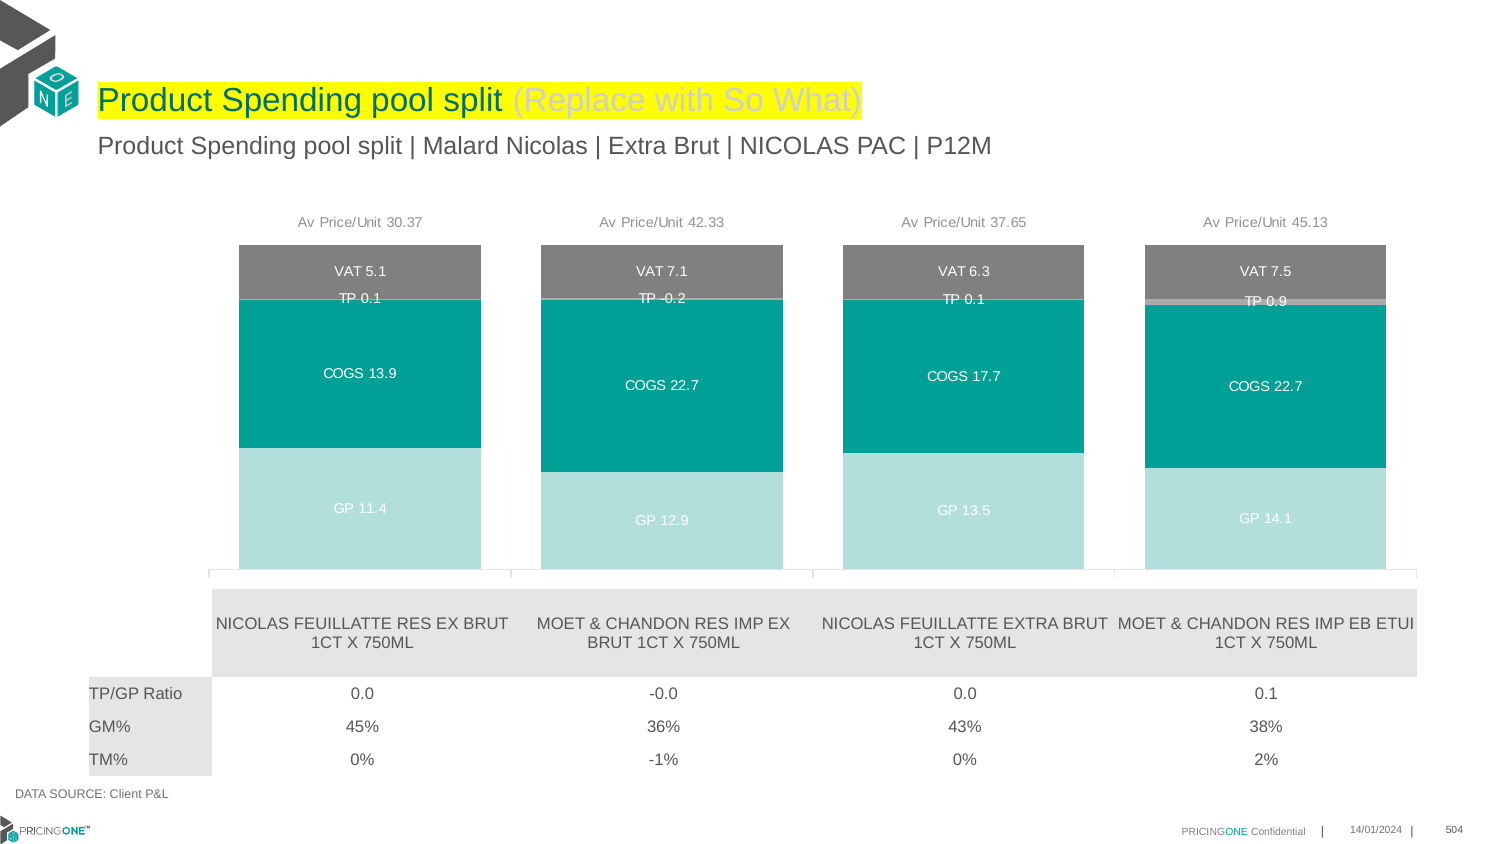

# Product Spending pool split (Replace with So What)
Product Spending pool split | Malard Nicolas | Extra Brut | NICOLAS PAC | P12M

### Chart

| Category | GP | COGS | TP | VAT |
|---|---|---|---|---|
| Av Price/Unit 30.37 | 11.360709222520107 | 13.89159091152815 | 0.05288306523682351 | 5.061036639857012 |
| Av Price/Unit 42.33 | 12.857552830188679 | 22.65481132075472 | -0.2380804332634483 | 7.054856743535984 |
| Av Price/Unit 37.65 | 13.519763531669867 | 17.719572744721688 | 0.13942252079334239 | 6.275751759436979 |
| Av Price/Unit 45.13 | 14.065587528868361 | 22.674179907621248 | 0.8679571978444969 | 7.521555042340263 |
|  | NICOLAS FEUILLATTE RES EX BRUT 1CT X 750ML | MOET & CHANDON RES IMP EX BRUT 1CT X 750ML | NICOLAS FEUILLATTE EXTRA BRUT 1CT X 750ML | MOET & CHANDON RES IMP EB ETUI 1CT X 750ML |
| --- | --- | --- | --- | --- |
| TP/GP Ratio | 0.0 | -0.0 | 0.0 | 0.1 |
| GM% | 45% | 36% | 43% | 38% |
| TM% | 0% | -1% | 0% | 2% |
DATA SOURCE: Client P&L

14/01/2024
504